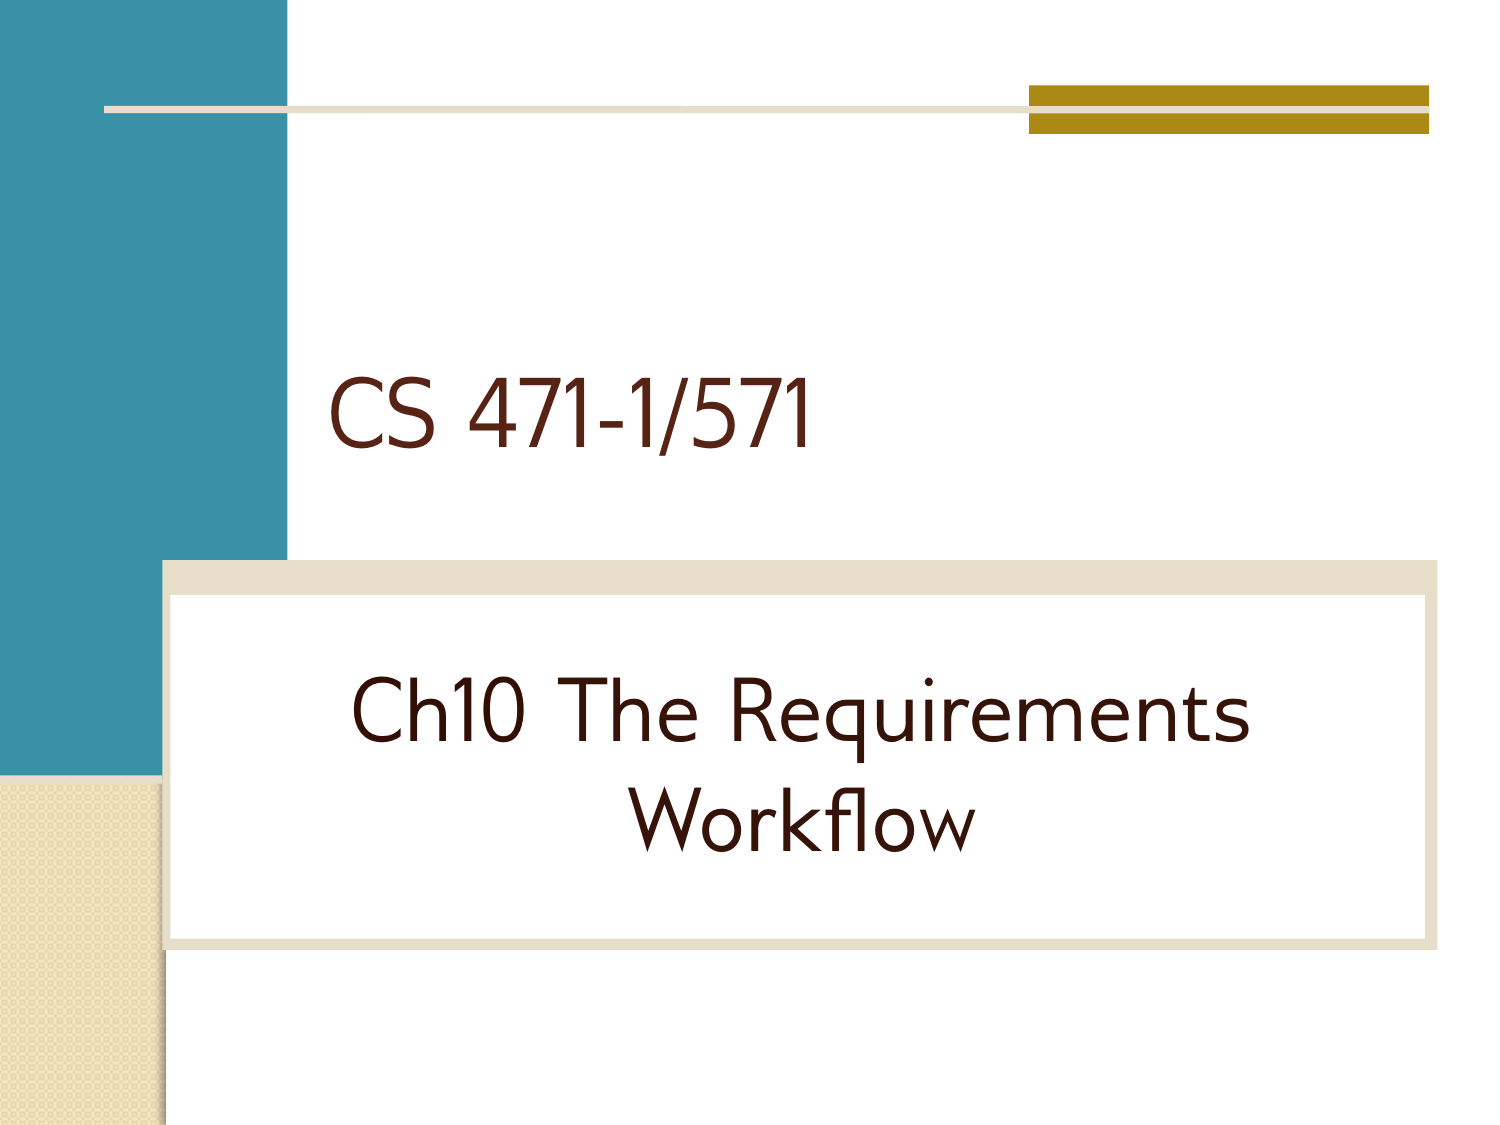

# CS 471-1/571
Ch10 The Requirements Workflow